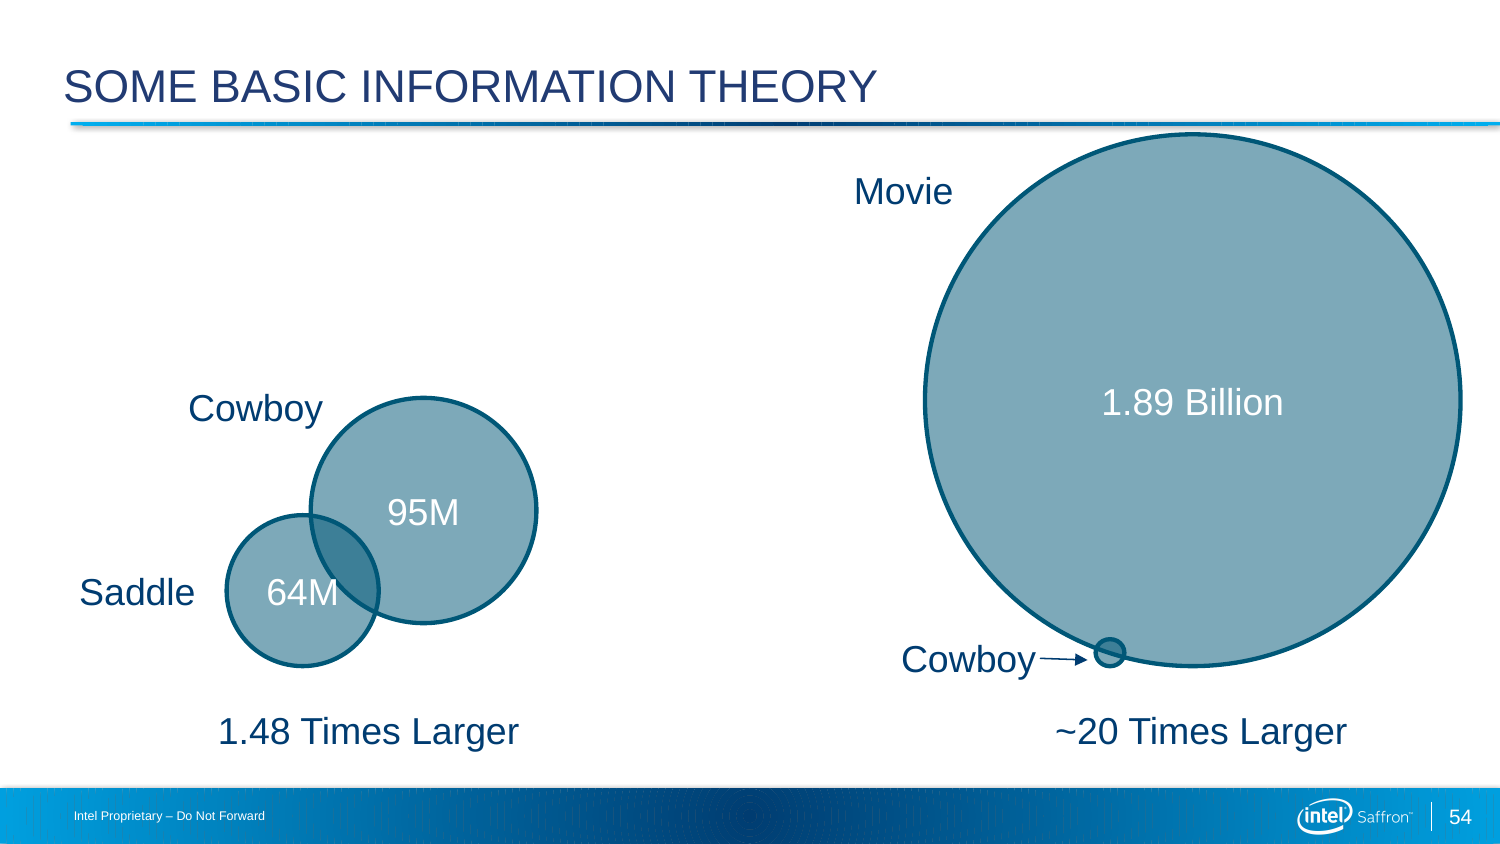

# Some BASIC Information Theory
1.89 Billion
Movie
Cowboy
95M
64M
Saddle
Cowboy

1.48 Times Larger
~20 Times Larger